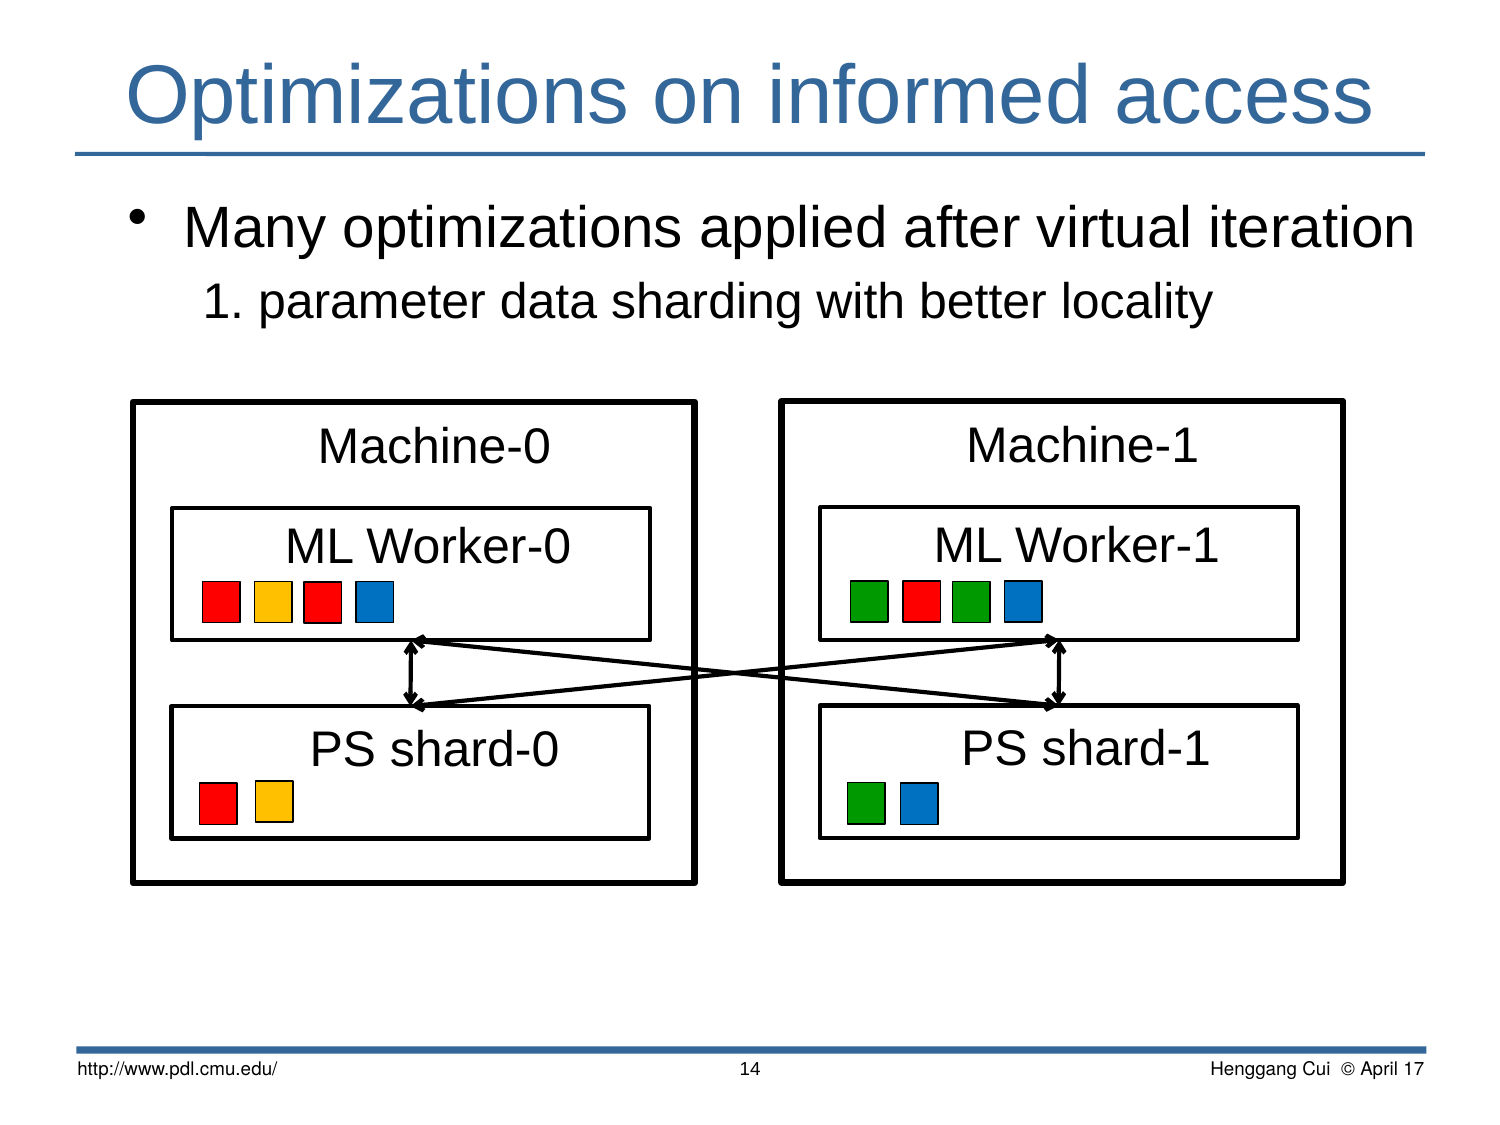

# Optimizations on informed access
Many optimizations applied after virtual iteration
1. parameter data sharding with better locality

Machine-1
Machine-0
ML Worker-1

ML Worker-0

PS shard-1

PS shard-0

http://www.pdl.cmu.edu/
   Henggang Cui  © April 17
14